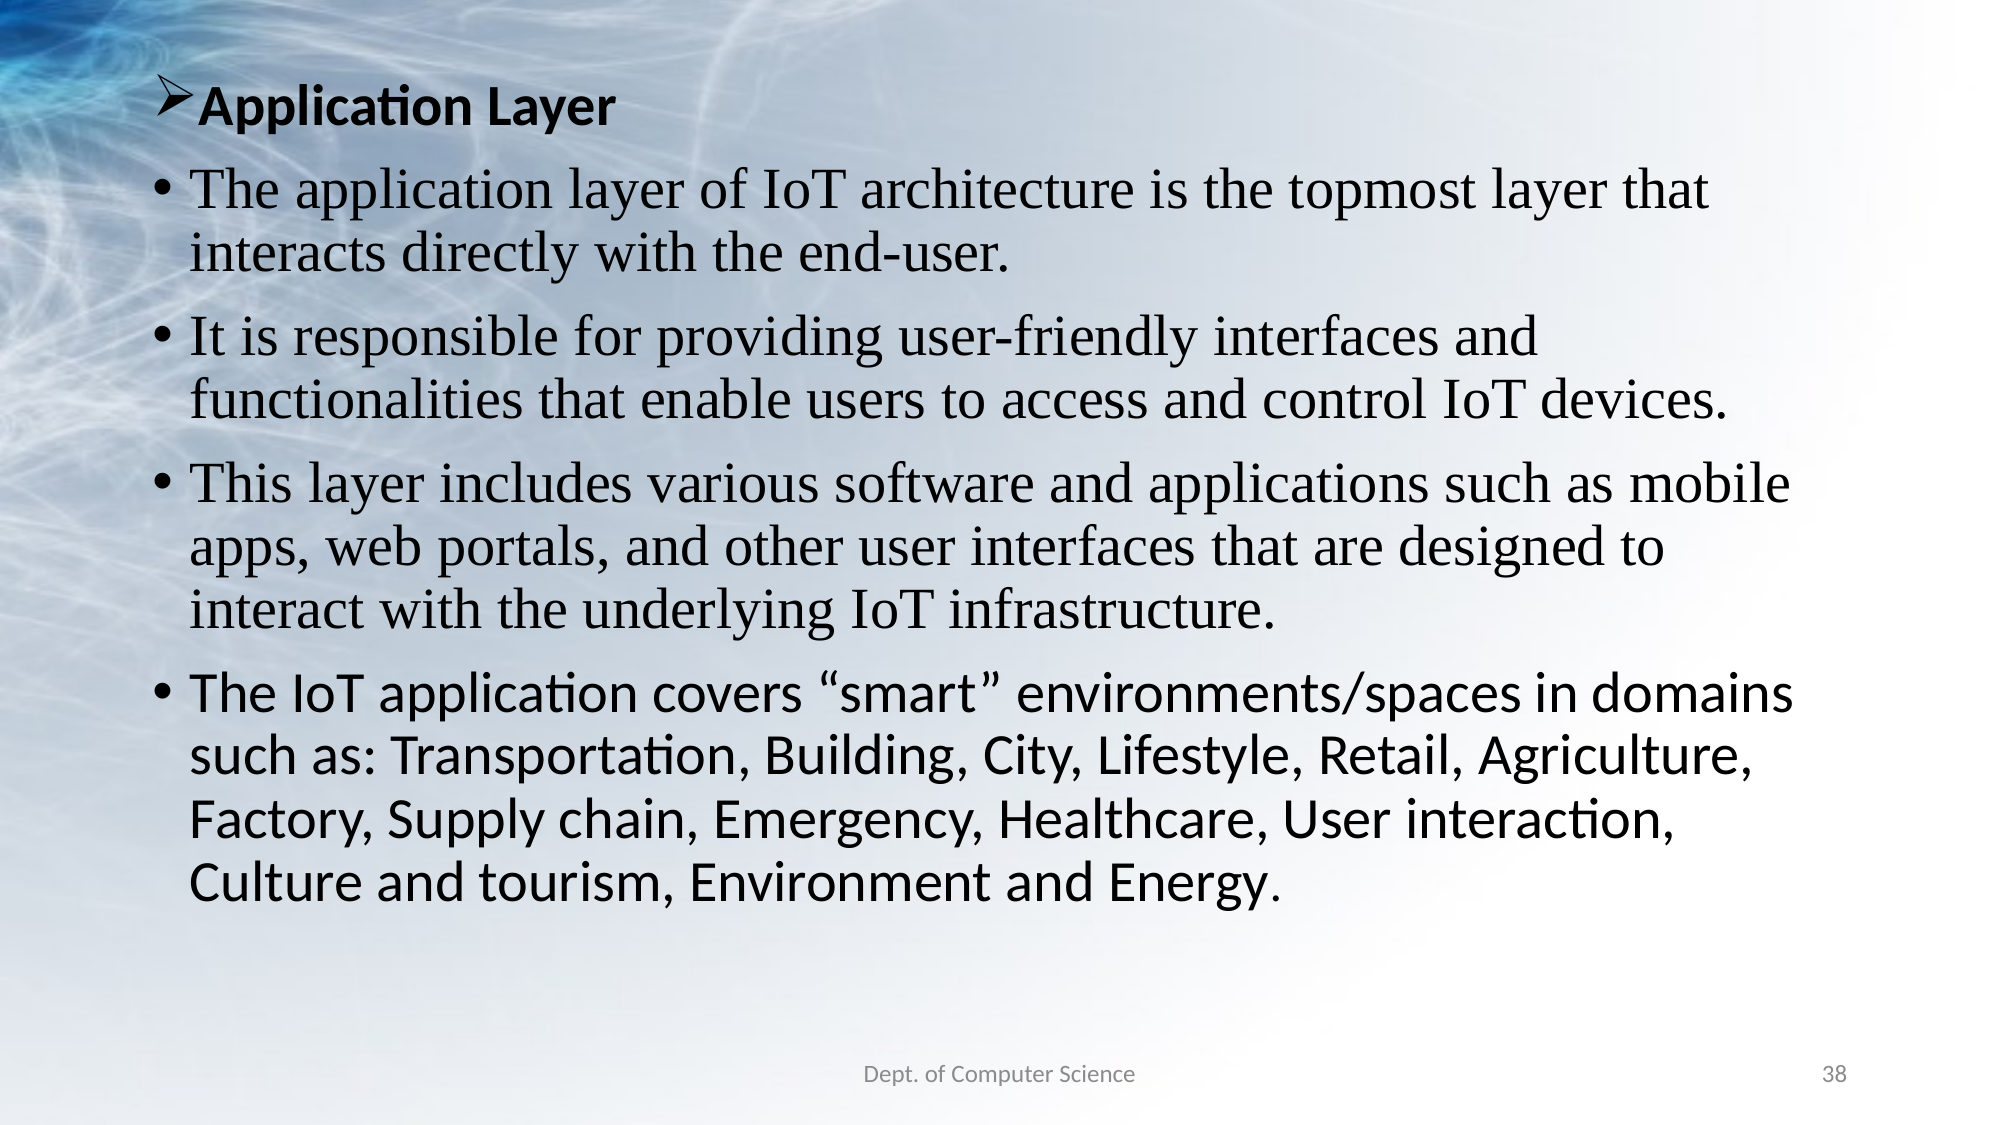

Application Layer
The application layer of IoT architecture is the topmost layer that interacts directly with the end-user.
It is responsible for providing user-friendly interfaces and functionalities that enable users to access and control IoT devices.
This layer includes various software and applications such as mobile apps, web portals, and other user interfaces that are designed to interact with the underlying IoT infrastructure.
The IoT application covers “smart” environments/spaces in domains such as: Transportation, Building, City, Lifestyle, Retail, Agriculture, Factory, Supply chain, Emergency, Healthcare, User interaction, Culture and tourism, Environment and Energy.

Dept. of Computer Science
38